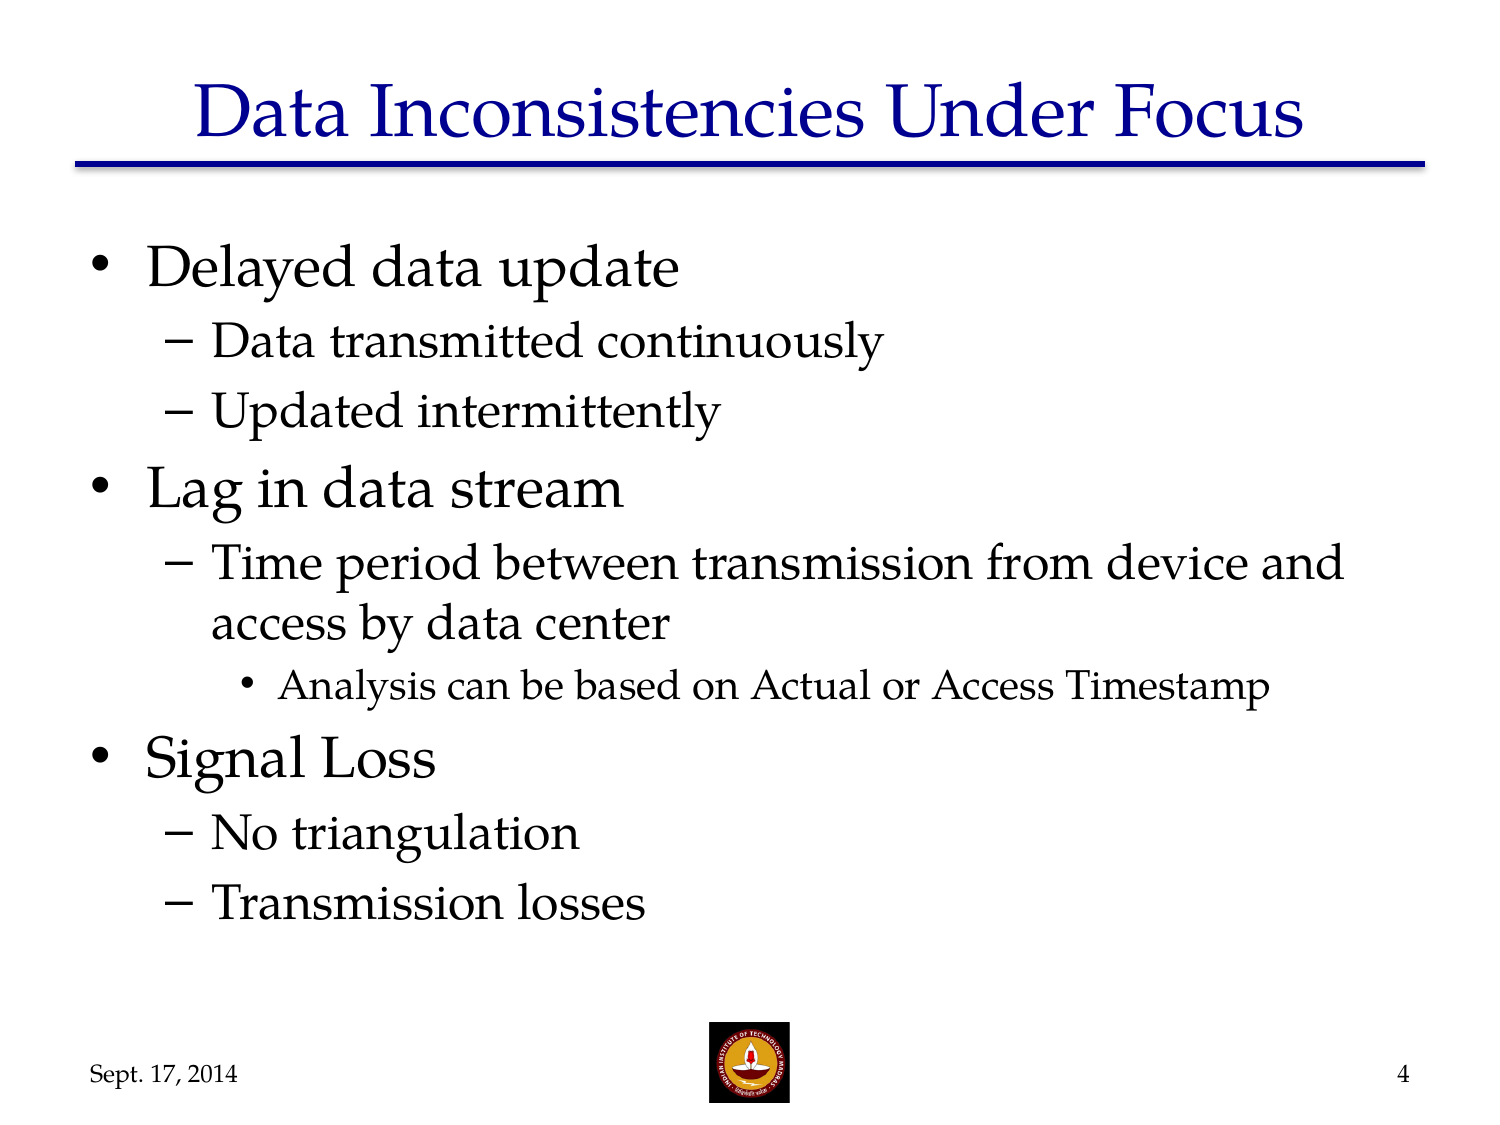

# Data Inconsistencies Under Focus
Delayed data update
Data transmitted continuously
Updated intermittently
Lag in data stream
Time period between transmission from device and access by data center
Analysis can be based on Actual or Access Timestamp
Signal Loss
No triangulation
Transmission losses
Sept. 17, 2014
4